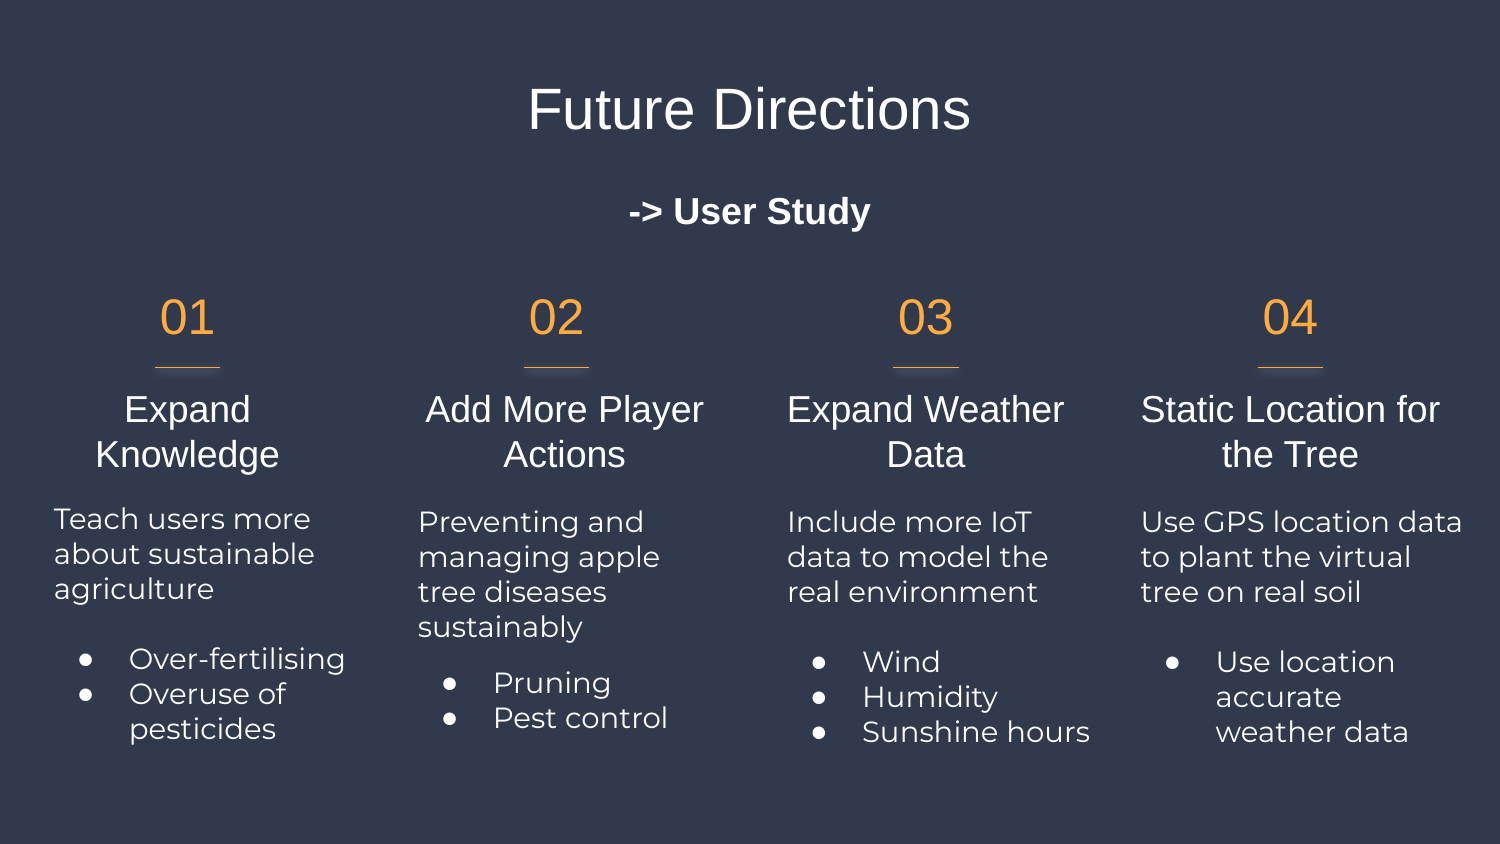

Future Directions
-> User Study
01
02
03
04
Expand Knowledge
Add More Player Actions
Expand Weather Data
Static Location for the Tree
Teach users more about sustainable agriculture

Over-fertilising
Overuse of pesticides

Preventing and managing apple tree diseases sustainably
Pruning
Pest control
Include more IoT data to model the real environment

Wind
Humidity
Sunshine hours
Use GPS location data to plant the virtual tree on real soil

Use location accurate weather data